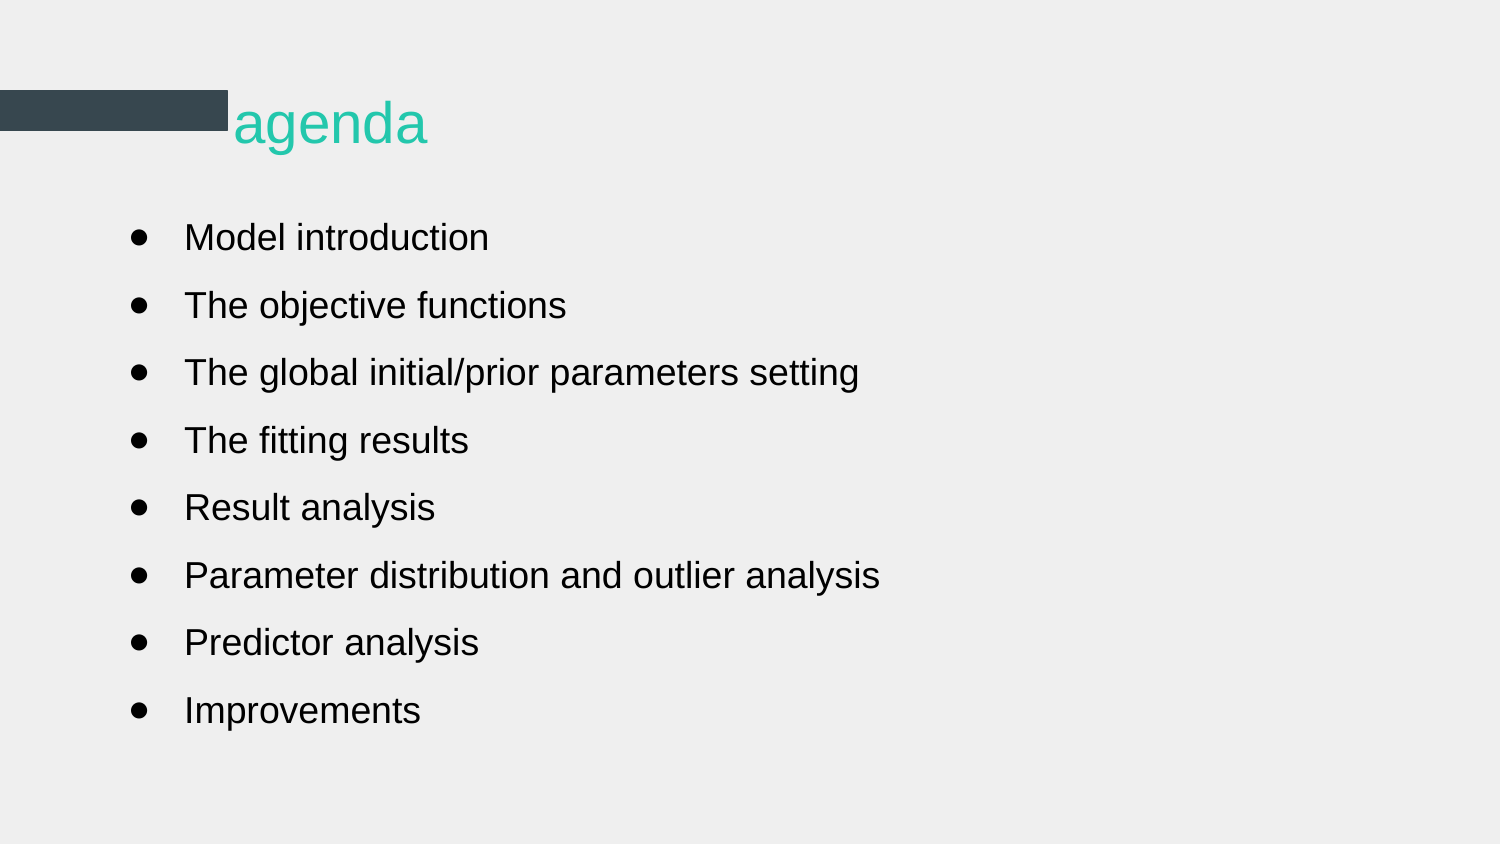

# agenda
Model introduction
The objective functions
The global initial/prior parameters setting
The fitting results
Result analysis
Parameter distribution and outlier analysis
Predictor analysis
Improvements